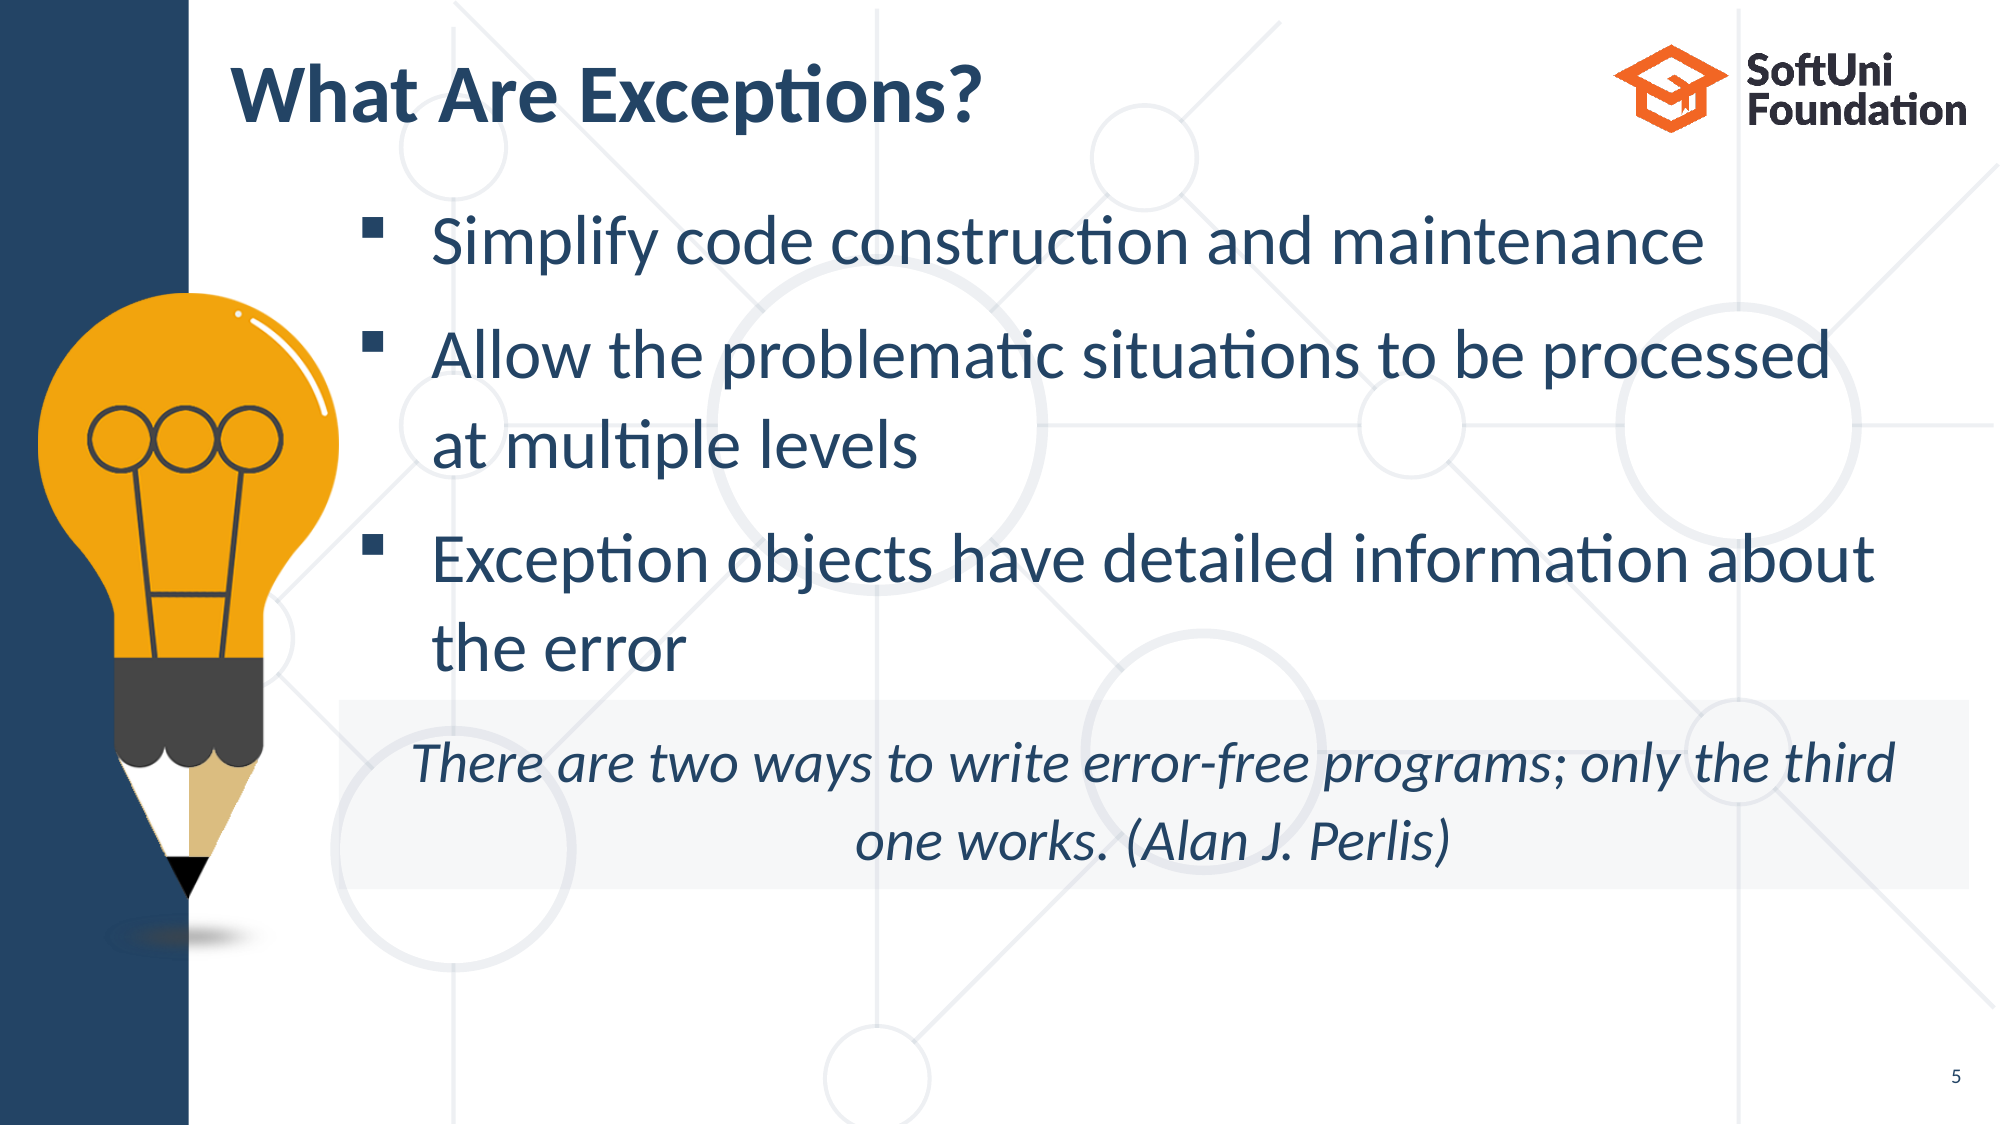

# What Are Exceptions?
Simplify code construction and maintenance
Allow the problematic situations to be processed
at multiple levels
Exception objects have detailed information about
the error
There are two ways to write error-free programs; only the third one works. (Alan J. Perlis)
5